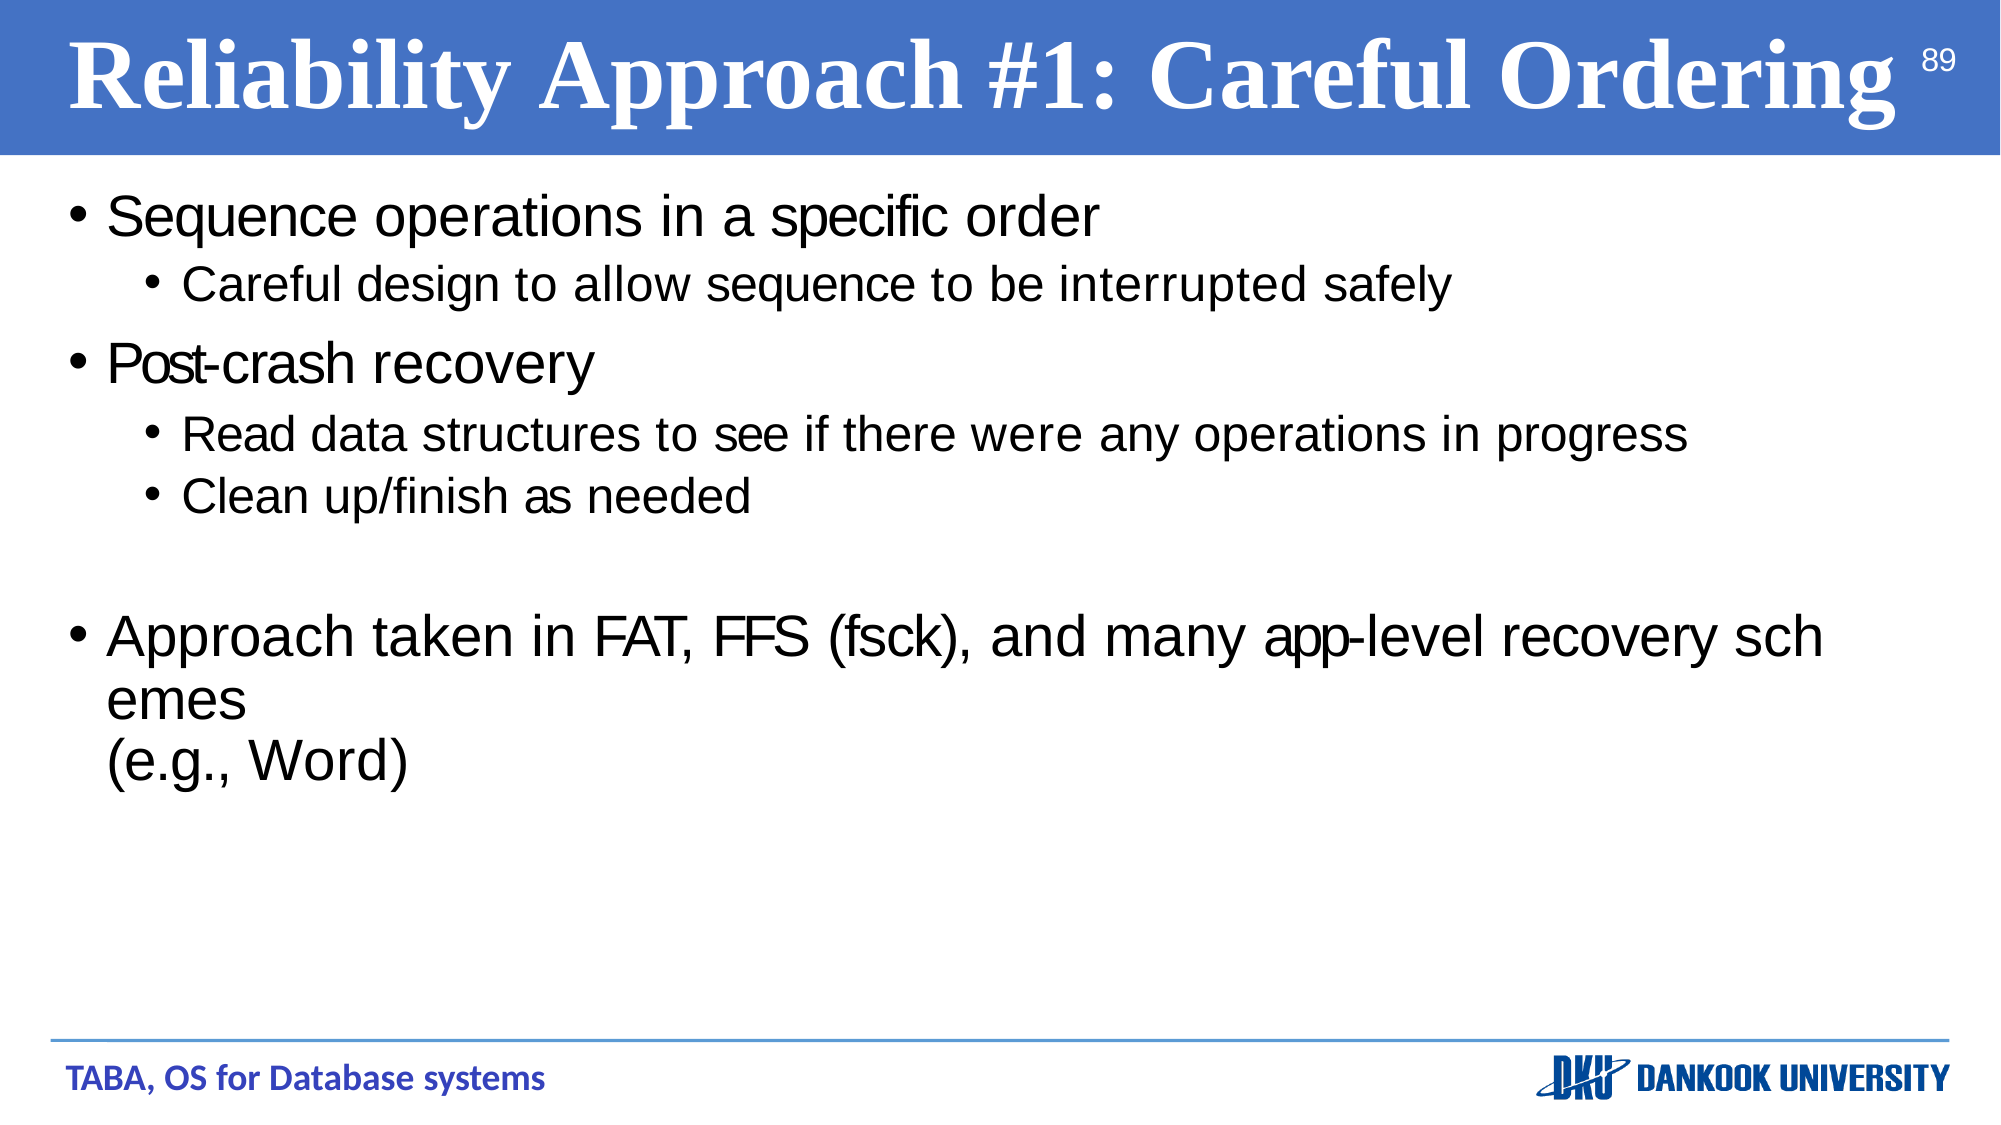

# Reliability Approach #1: Careful Ordering 89
Sequence operations in a specific order
Careful design to allow sequence to be interrupted safely
Post-crash recovery
Read data structures to see if there were any operations in progress
Clean up/finish as needed

Approach taken in FAT, FFS (fsck), and many app-level recovery sch emes
(e.g., Word)
TABA, OS for Database systems